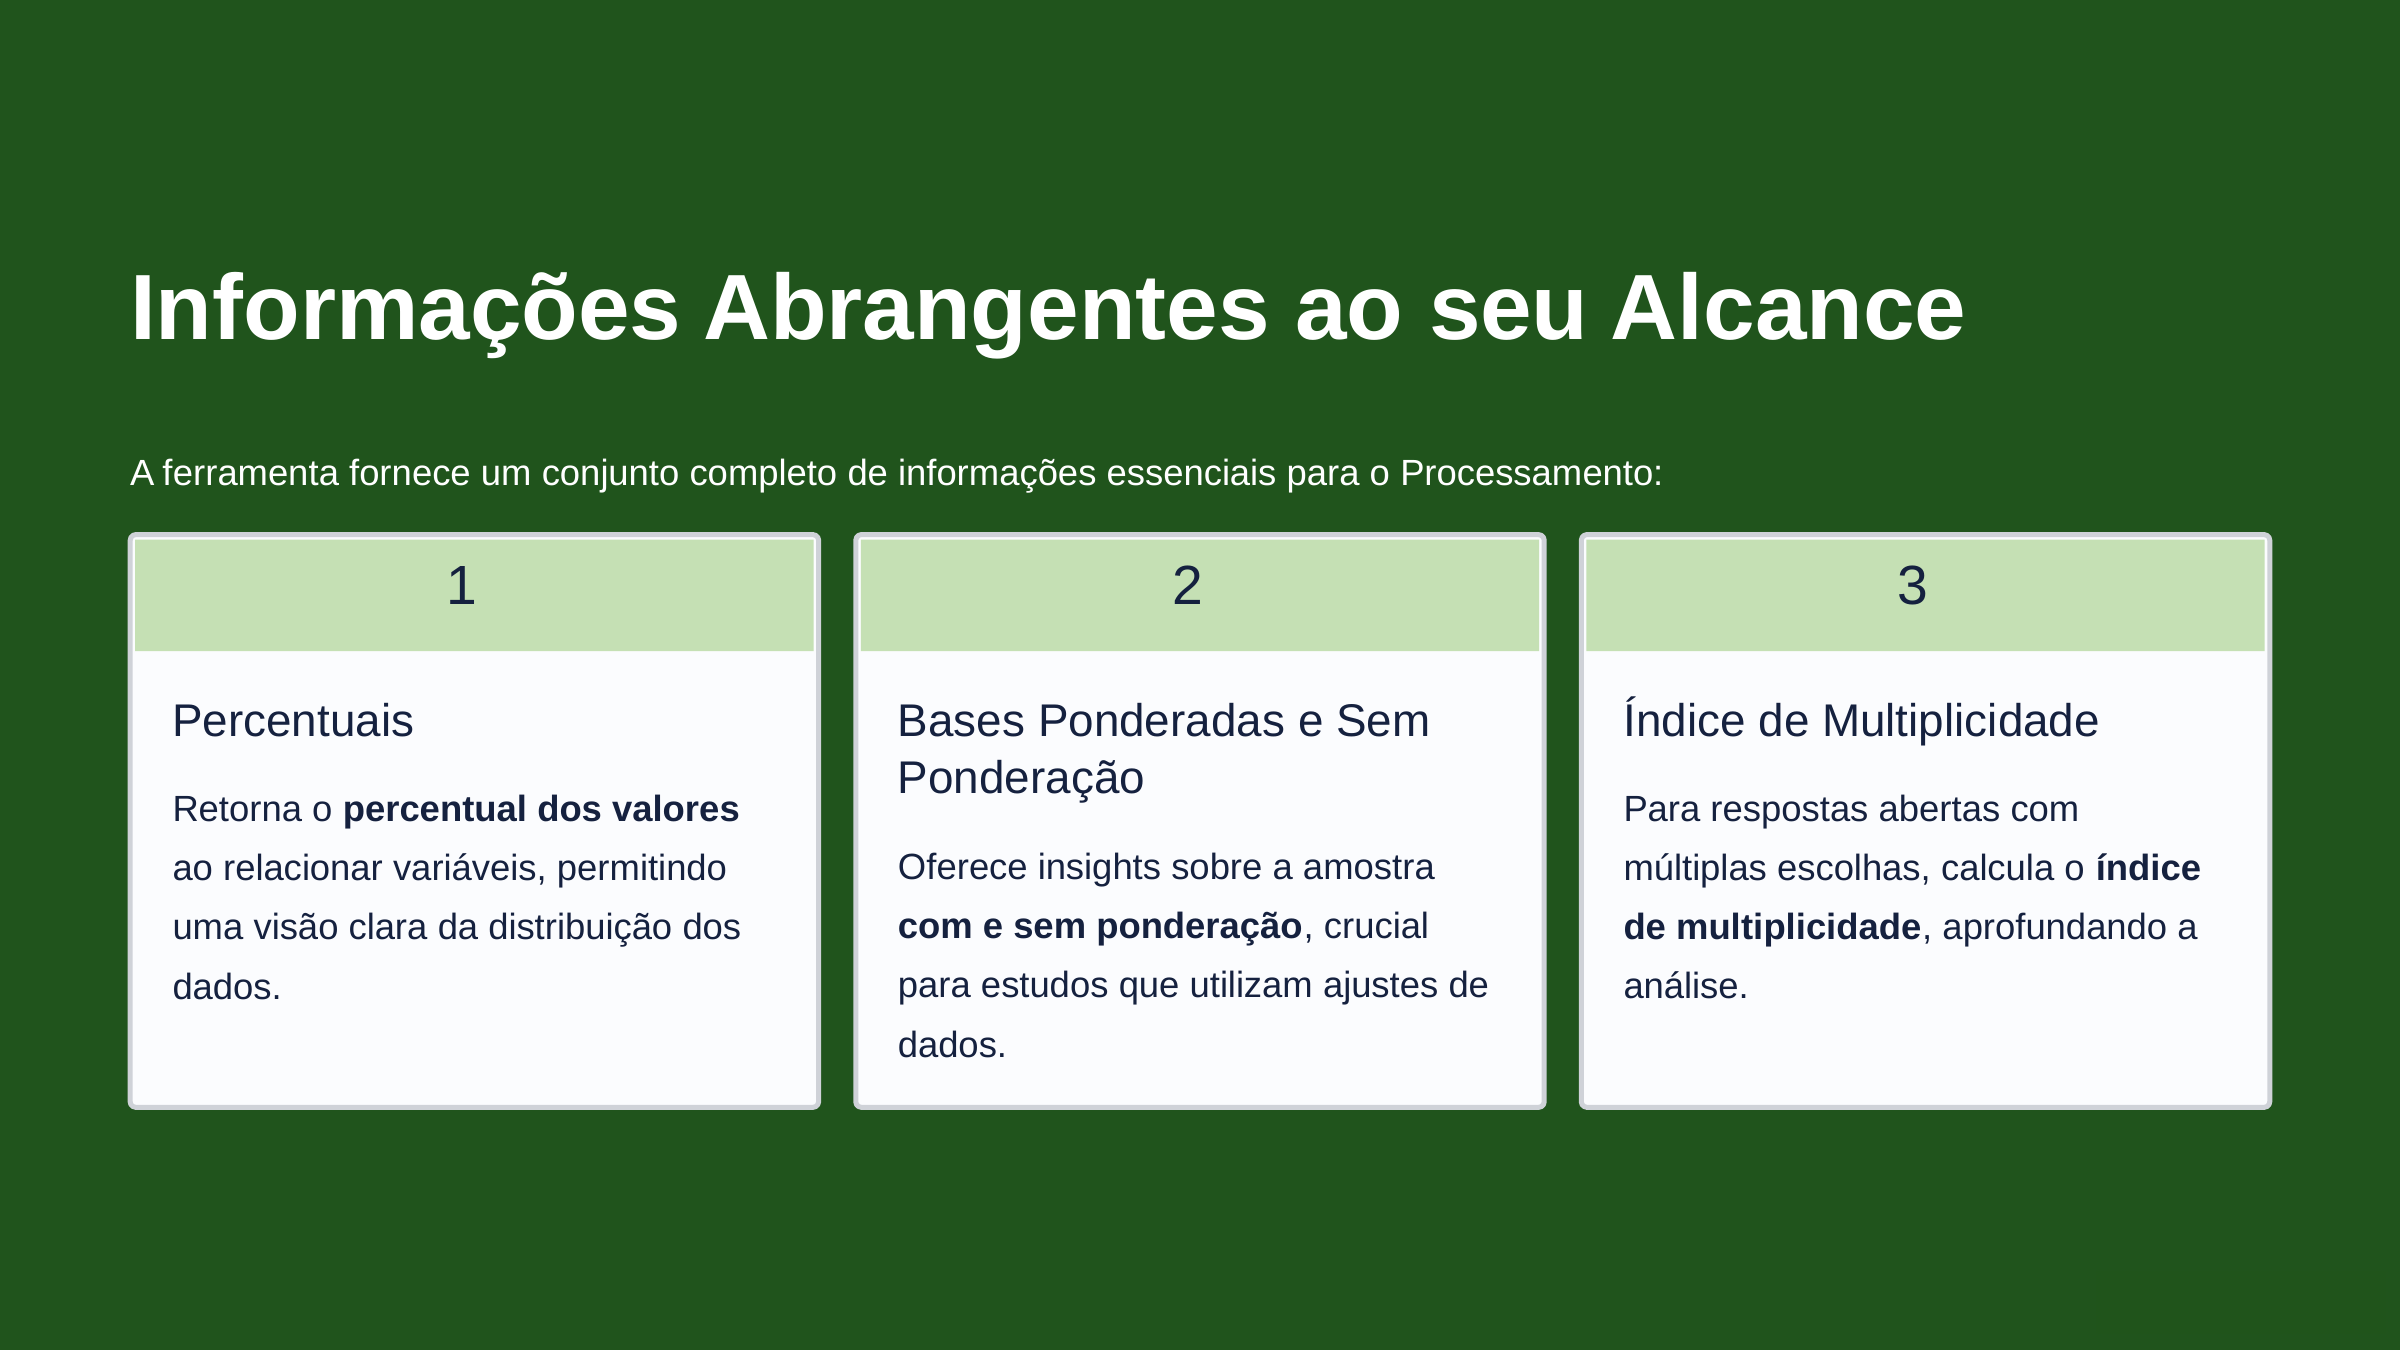

Informações Abrangentes ao seu Alcance
A ferramenta fornece um conjunto completo de informações essenciais para o Processamento:

1
2
3
Percentuais
Bases Ponderadas e Sem Ponderação
Índice de Multiplicidade
Retorna o percentual dos valores ao relacionar variáveis, permitindo uma visão clara da distribuição dos dados.
Para respostas abertas com múltiplas escolhas, calcula o índice de multiplicidade, aprofundando a análise.
Oferece insights sobre a amostra com e sem ponderação, crucial para estudos que utilizam ajustes de dados.